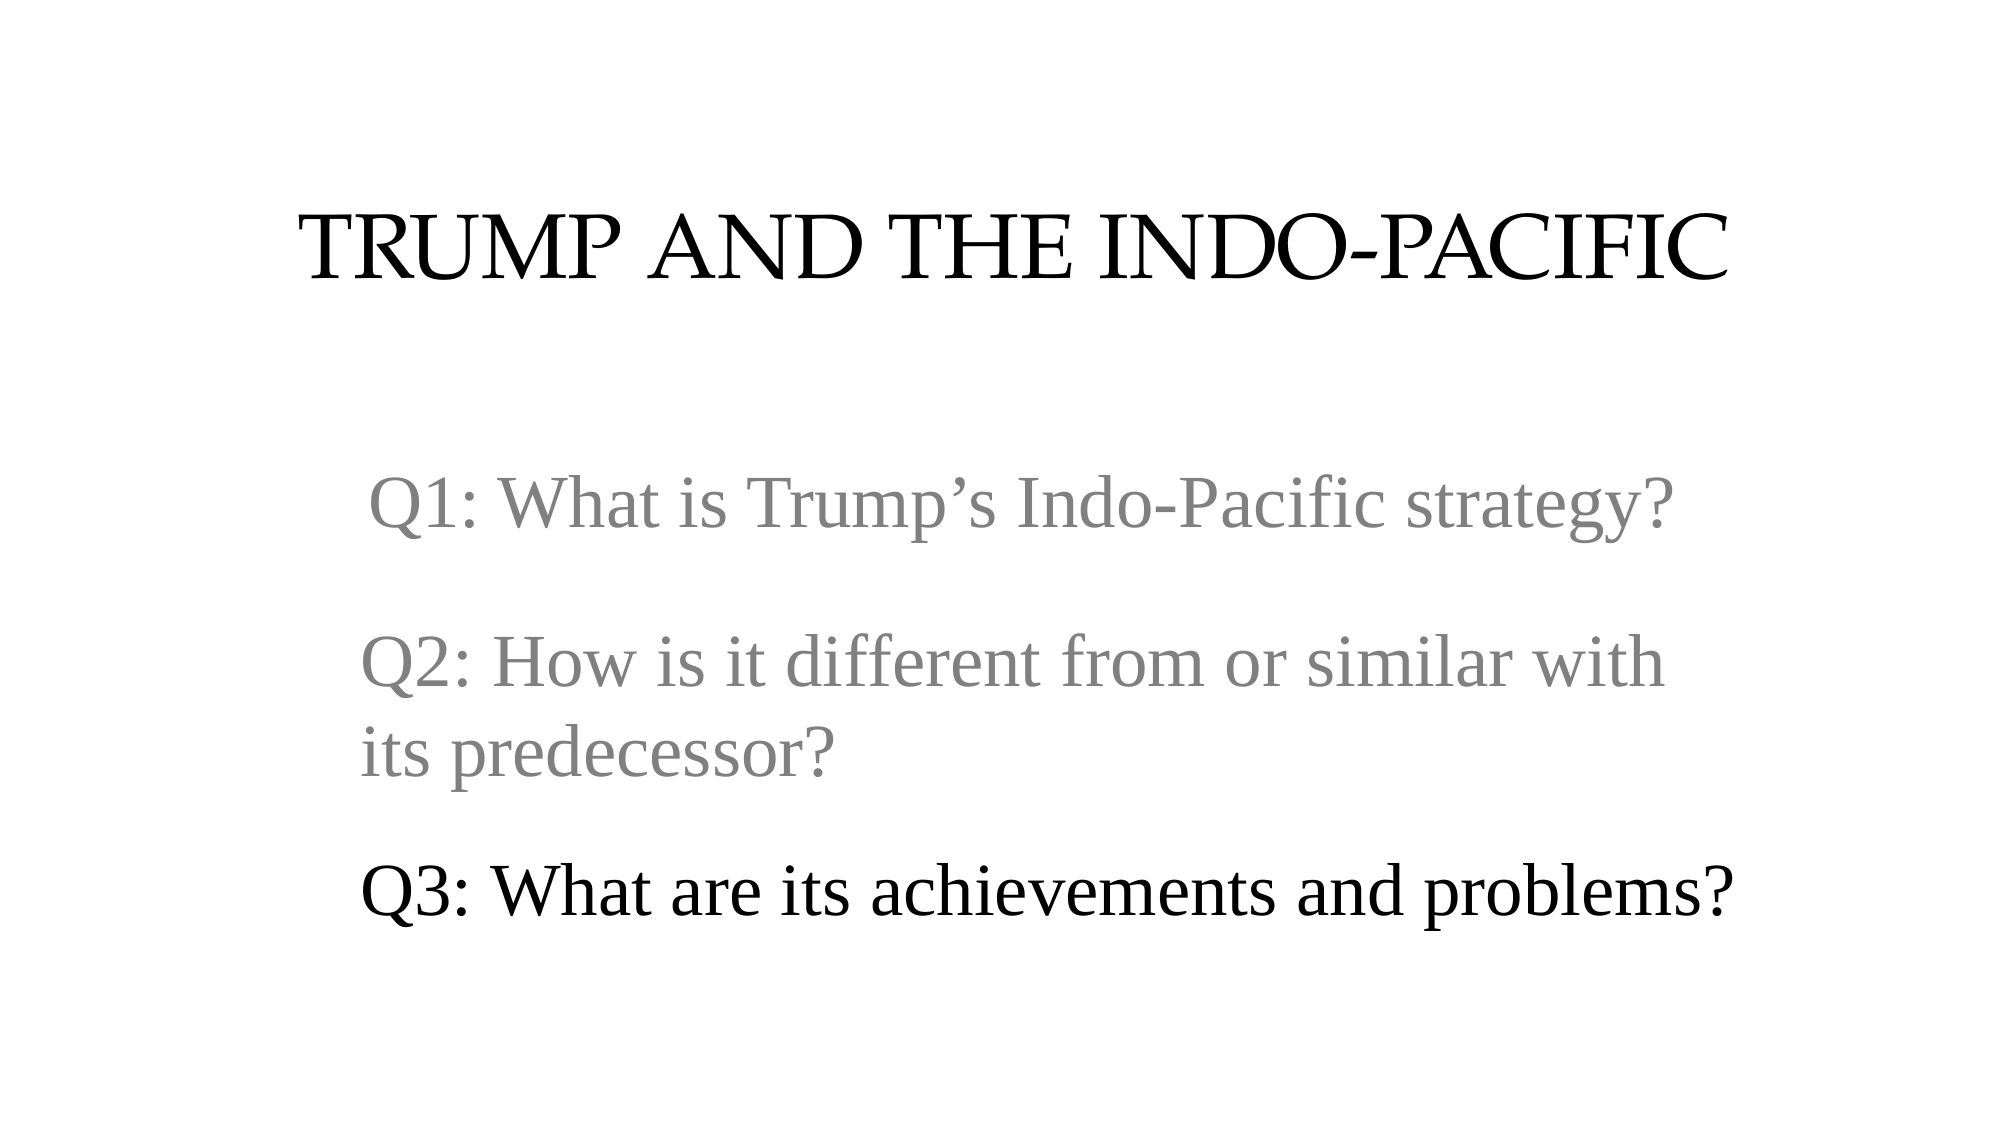

TRUMP AND THE INDO-PACIFIC
Q1: What is Trump’s Indo-Pacific strategy?
Q2: How is it different from or similar with its predecessor?
Q3: What are its achievements and problems?